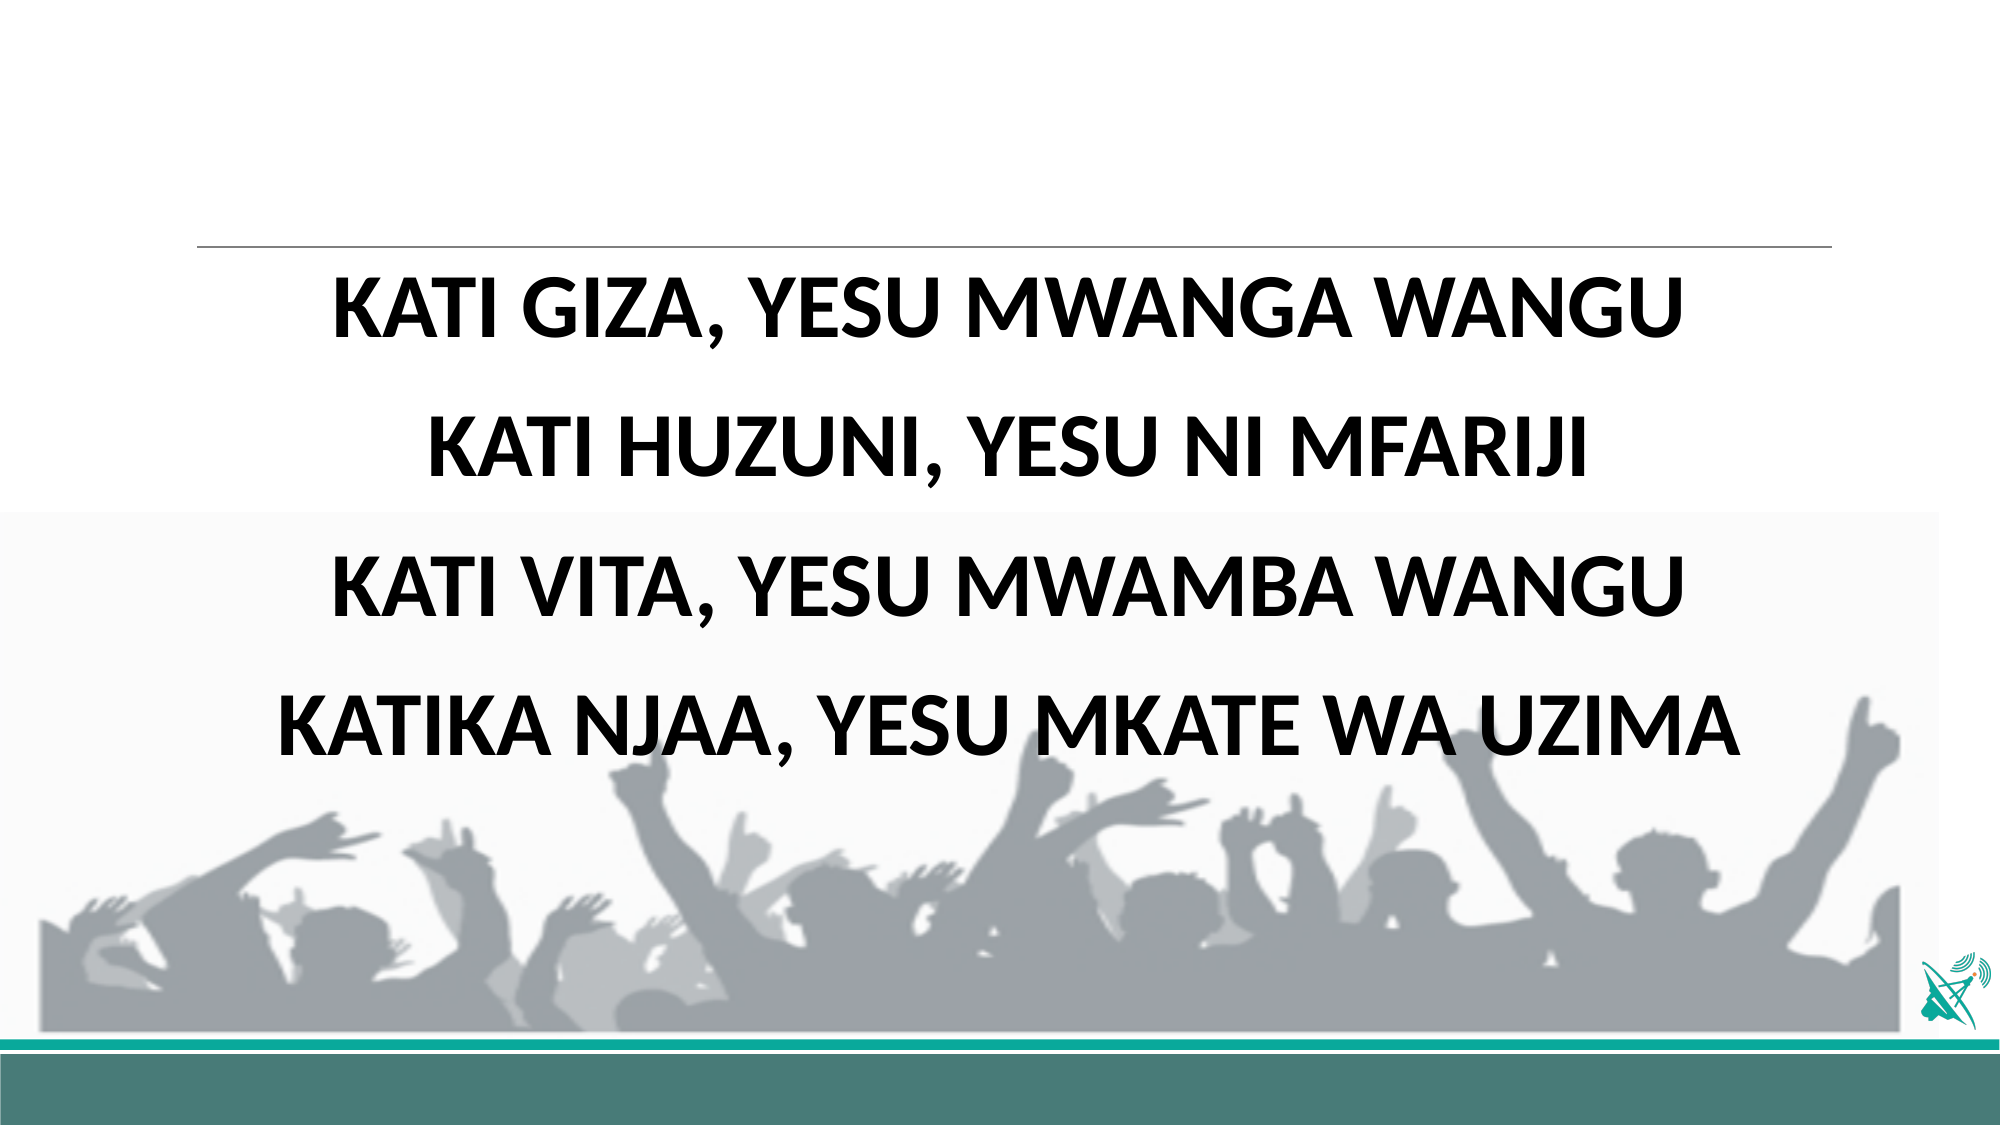

KATI GIZA, YESU MWANGA WANGU
KATI HUZUNI, YESU NI MFARIJI
KATI VITA, YESU MWAMBA WANGU
KATIKA NJAA, YESU MKATE WA UZIMA